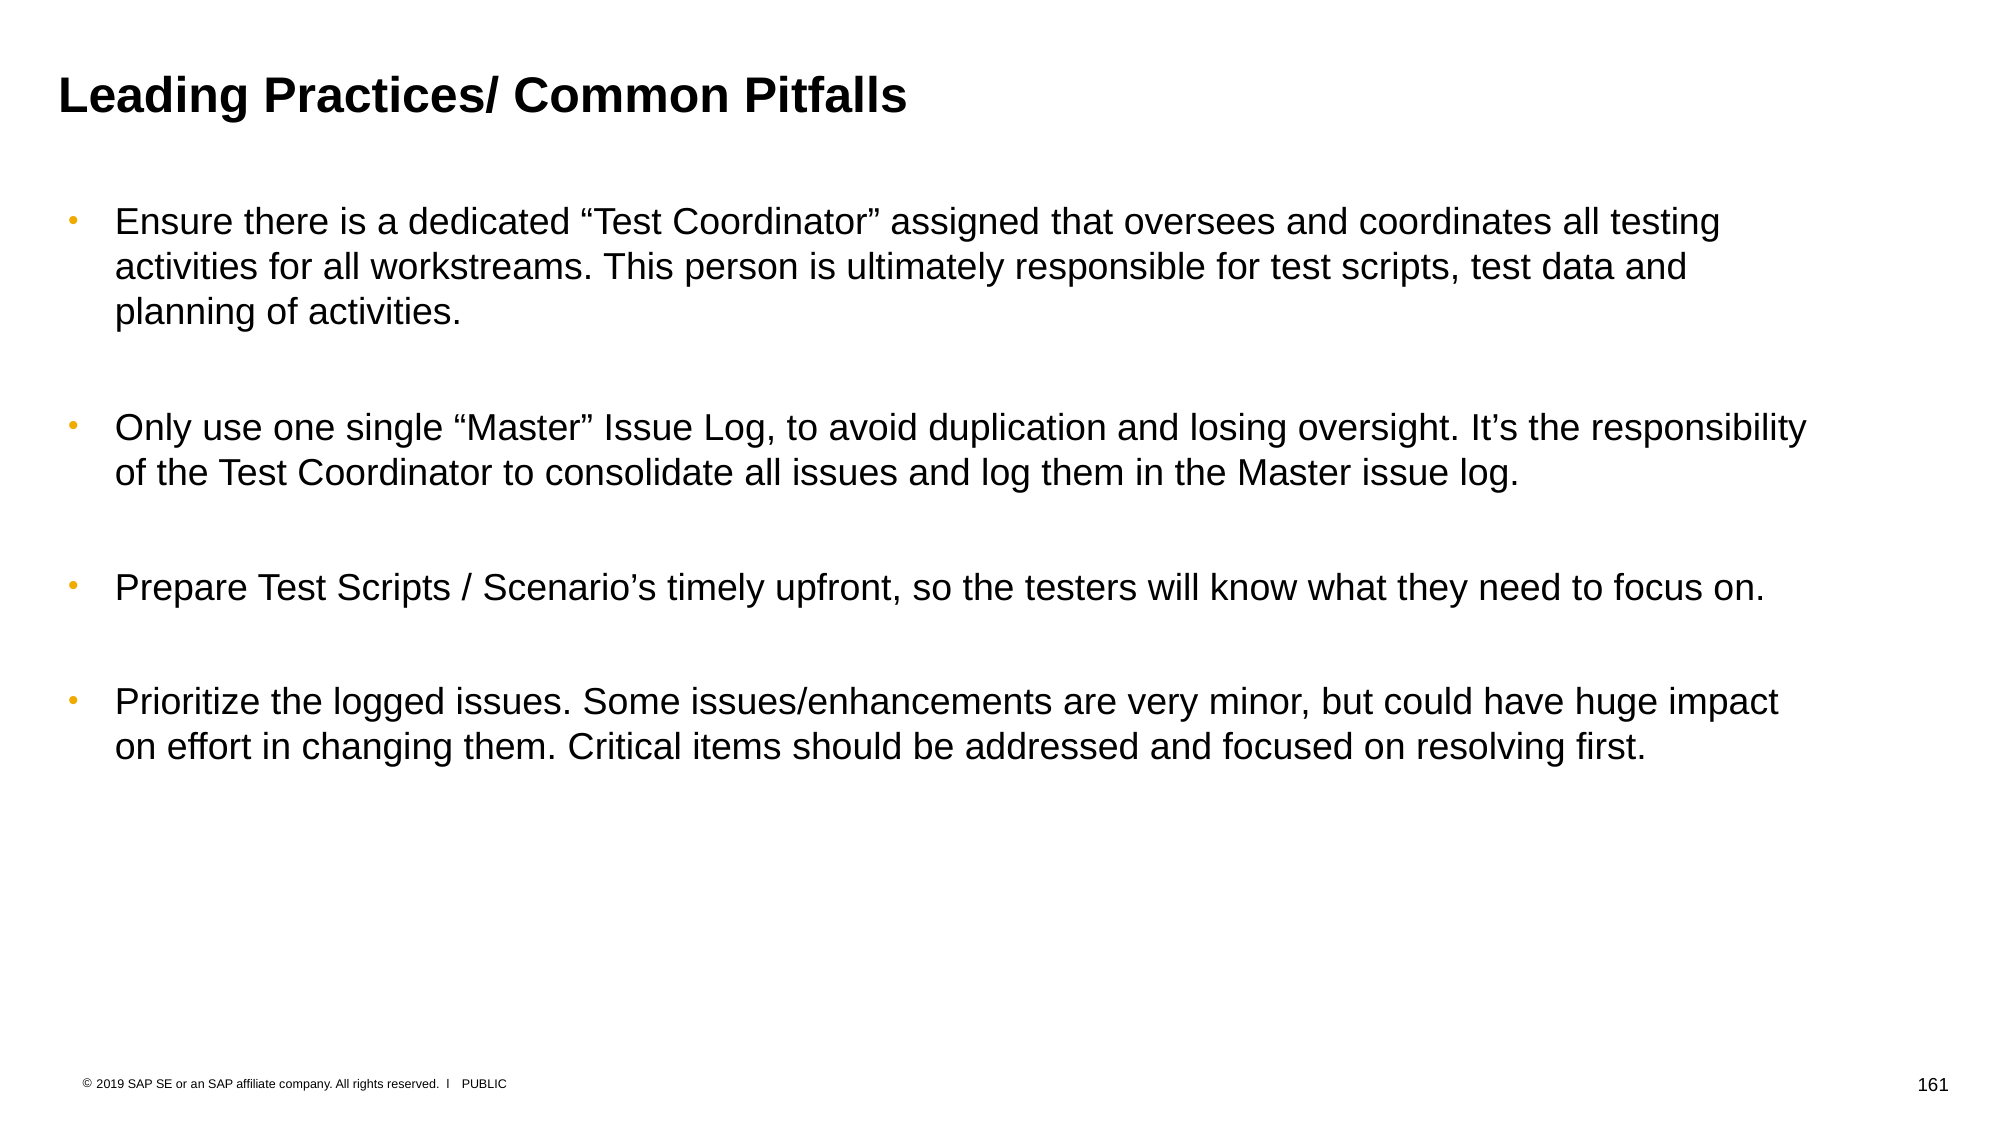

# Leading Practices/ Common Pitfalls
Ensure there is a dedicated “Test Coordinator” assigned that oversees and coordinates all testing activities for all workstreams. This person is ultimately responsible for test scripts, test data and planning of activities.

Only use one single “Master” Issue Log, to avoid duplication and losing oversight. It’s the responsibility of the Test Coordinator to consolidate all issues and log them in the Master issue log.

Prepare Test Scripts / Scenario’s timely upfront, so the testers will know what they need to focus on.

Prioritize the logged issues. Some issues/enhancements are very minor, but could have huge impact on effort in changing them. Critical items should be addressed and focused on resolving first.